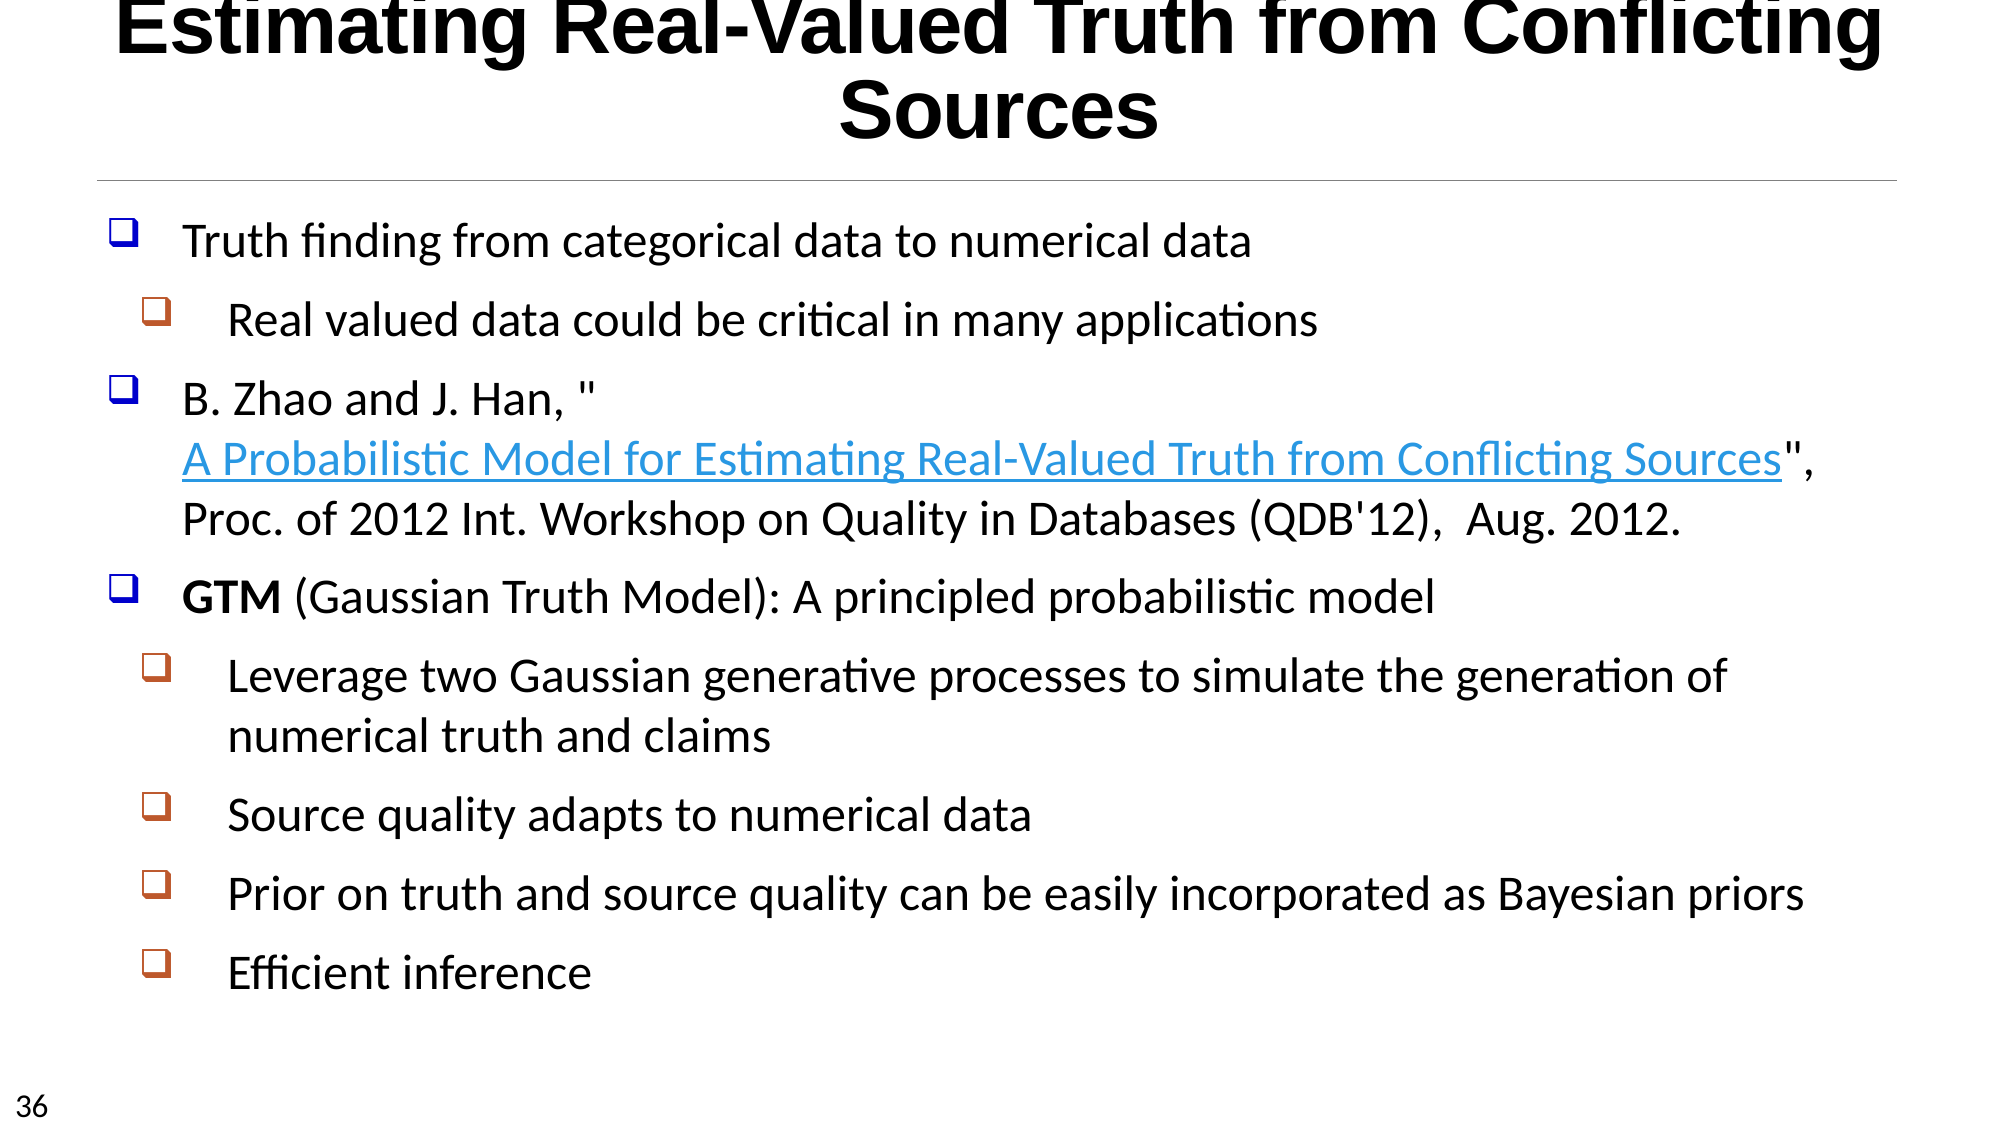

# Estimating Real-Valued Truth from Conflicting Sources

Truth finding from categorical data to numerical data
Real valued data could be critical in many applications
B. Zhao and J. Han, "A Probabilistic Model for Estimating Real-Valued Truth from Conflicting Sources", Proc. of 2012 Int. Workshop on Quality in Databases (QDB'12),  Aug. 2012.
GTM (Gaussian Truth Model): A principled probabilistic model
Leverage two Gaussian generative processes to simulate the generation of numerical truth and claims
Source quality adapts to numerical data
Prior on truth and source quality can be easily incorporated as Bayesian priors
Efficient inference